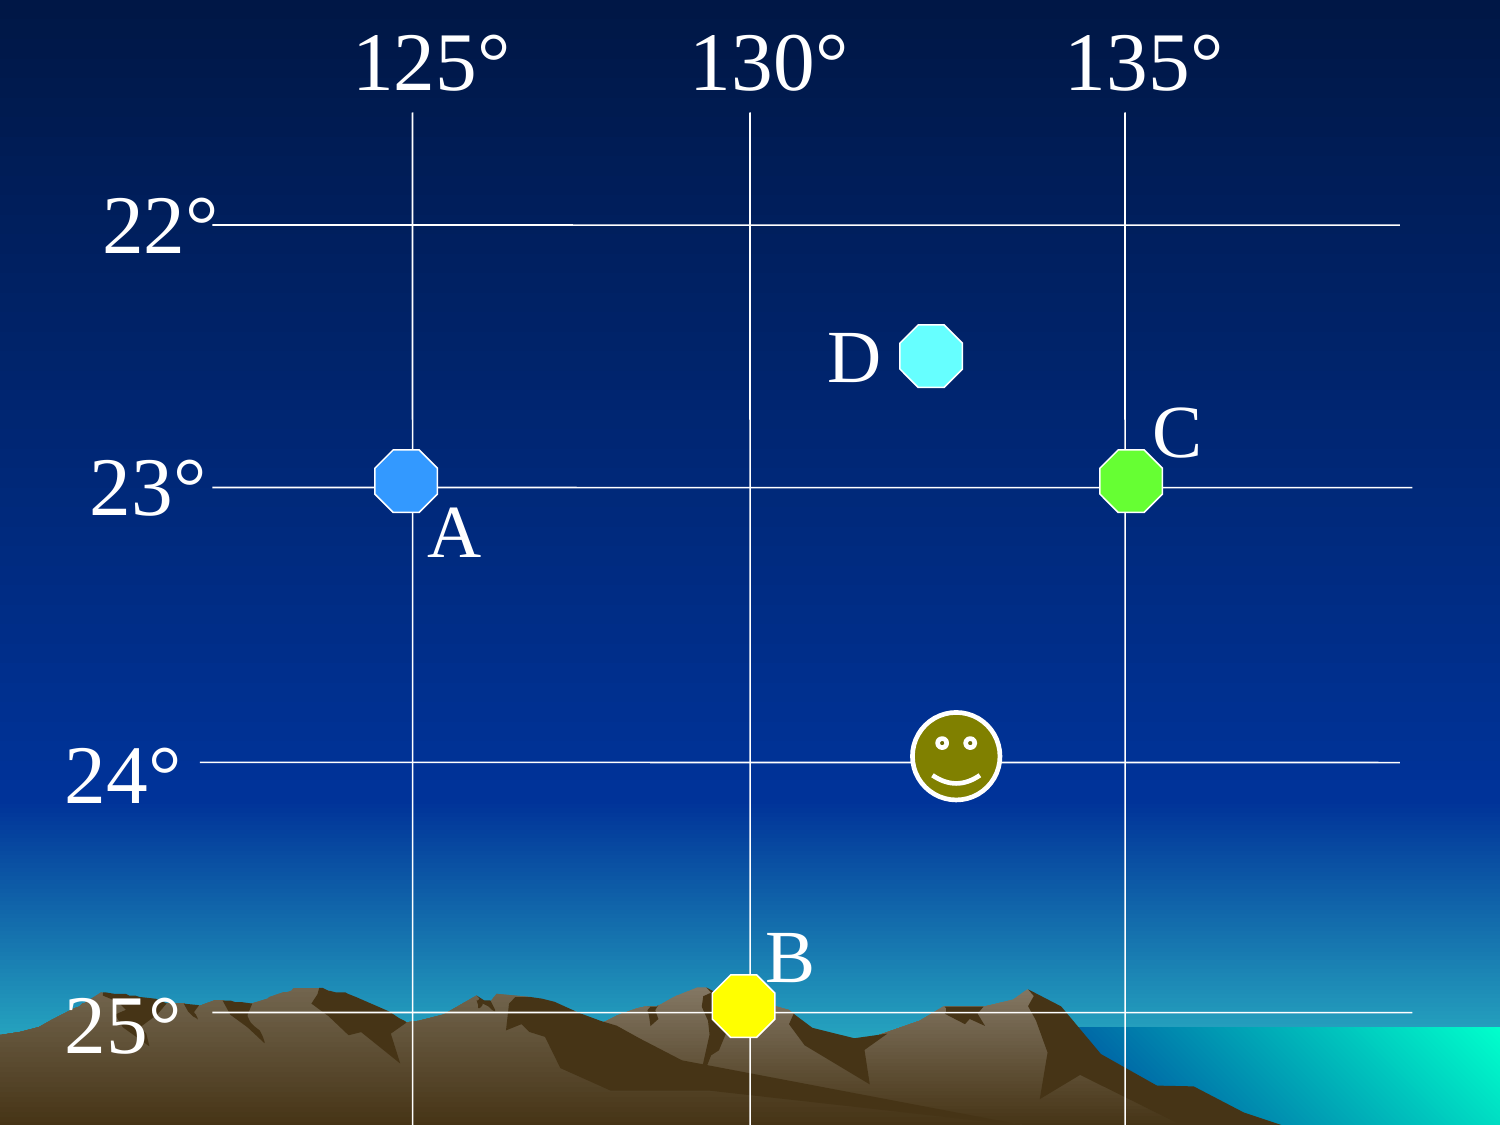

125°
130°
135°

22°

D

C
23°

A

24°

B
25°